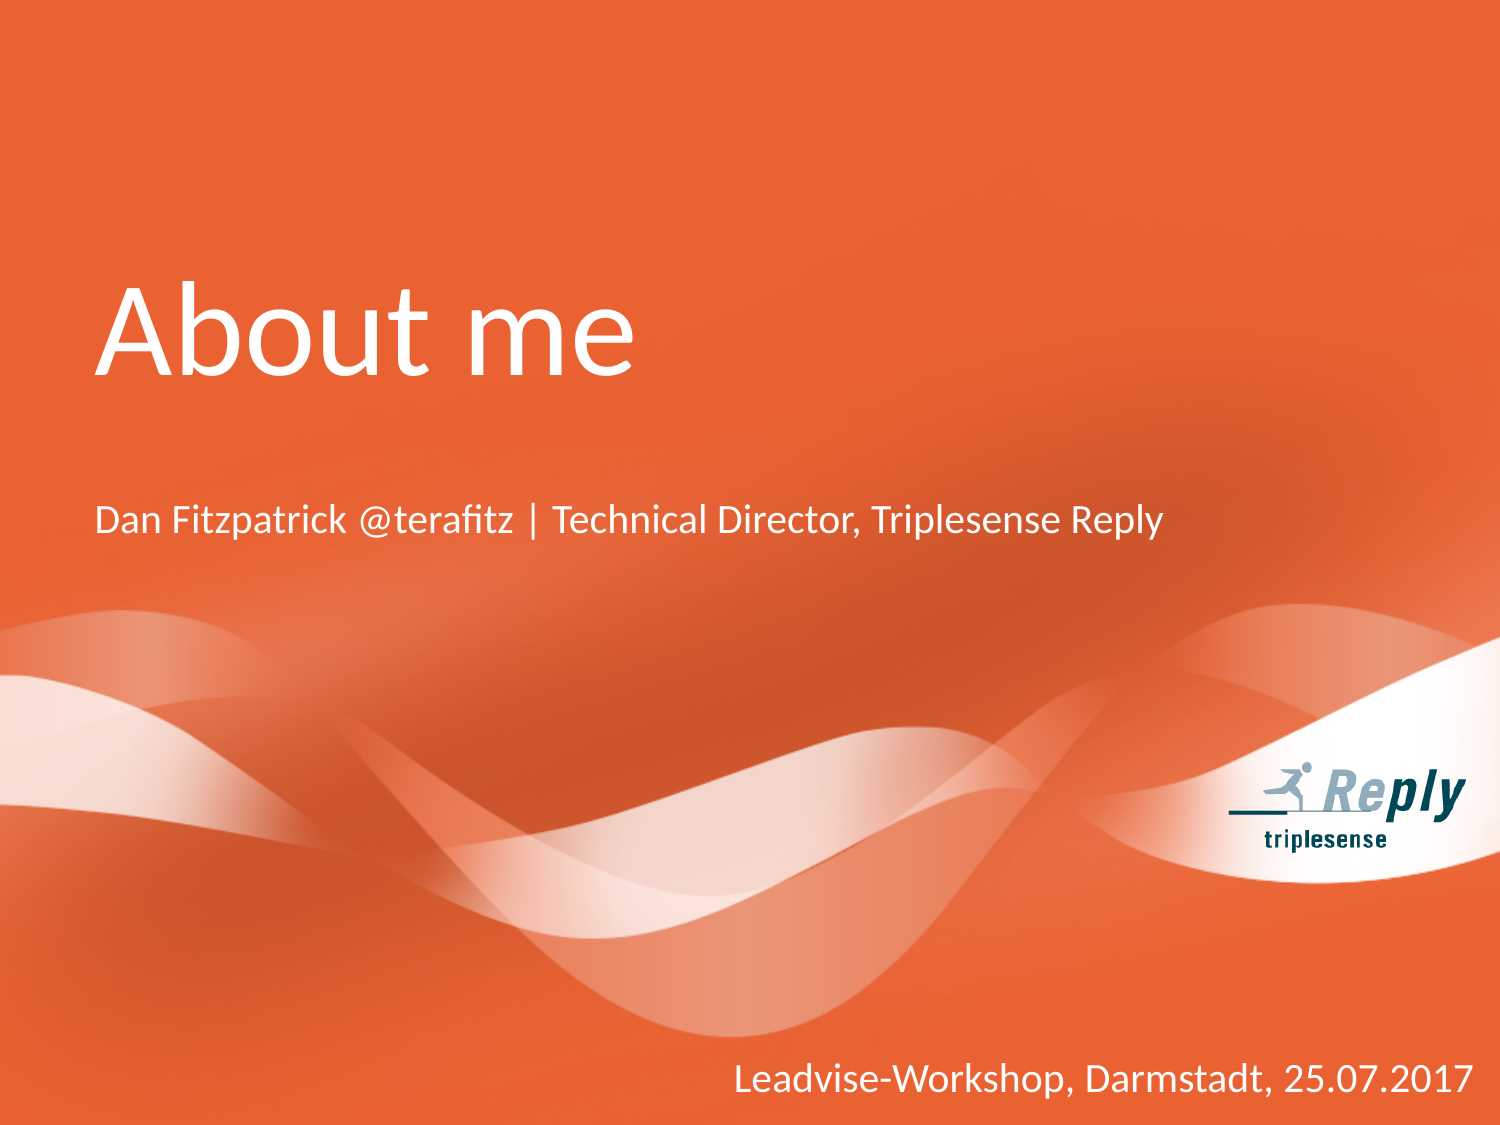

About me
Dan Fitzpatrick @terafitz | Technical Director, Triplesense Reply
Leadvise-Workshop, Darmstadt, 25.07.2017